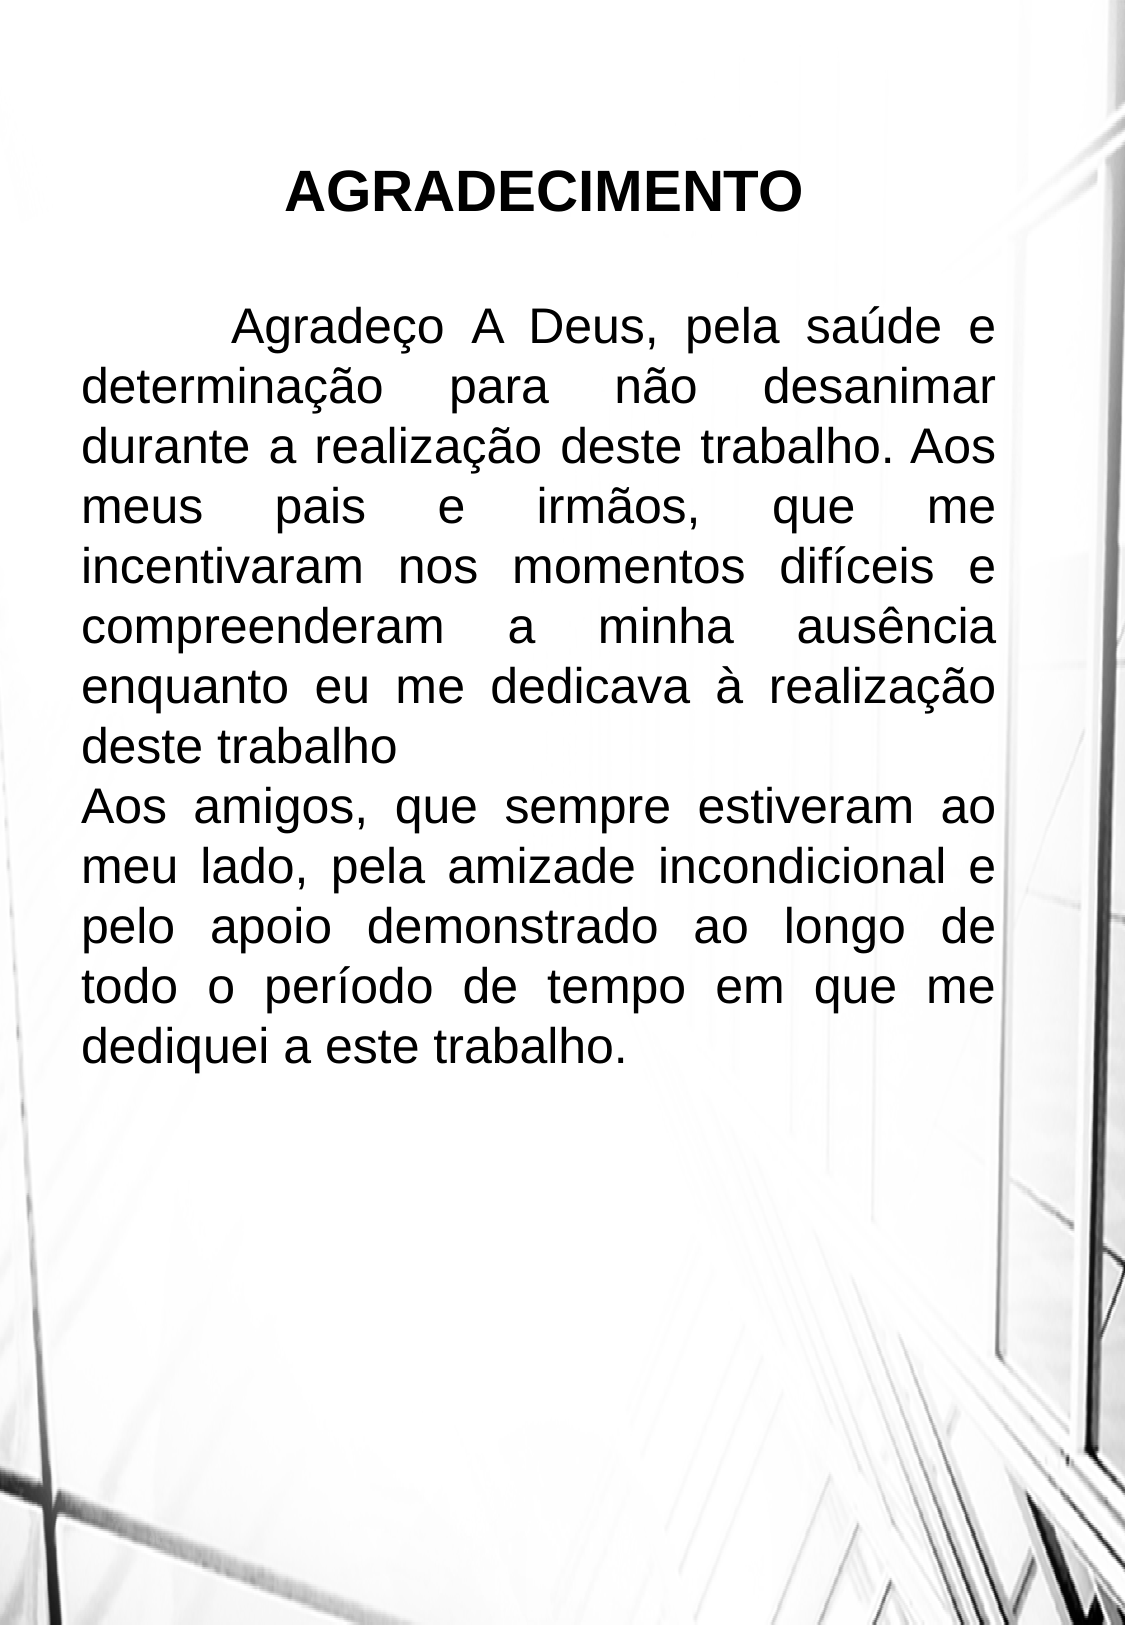

AGRADECIMENTO

	Agradeço A Deus, pela saúde е determinação para não desanimar durante a realização deste trabalho. Aos meus pais e irmãos, que me incentivaram nos momentos difíceis e compreenderam a minha ausência enquanto eu me dedicava à realização deste trabalho
Aos amigos, que sempre estiveram ao meu lado, pela amizade incondicional e pelo apoio demonstrado ao longo de todo o período de tempo em que me dediquei a este trabalho.